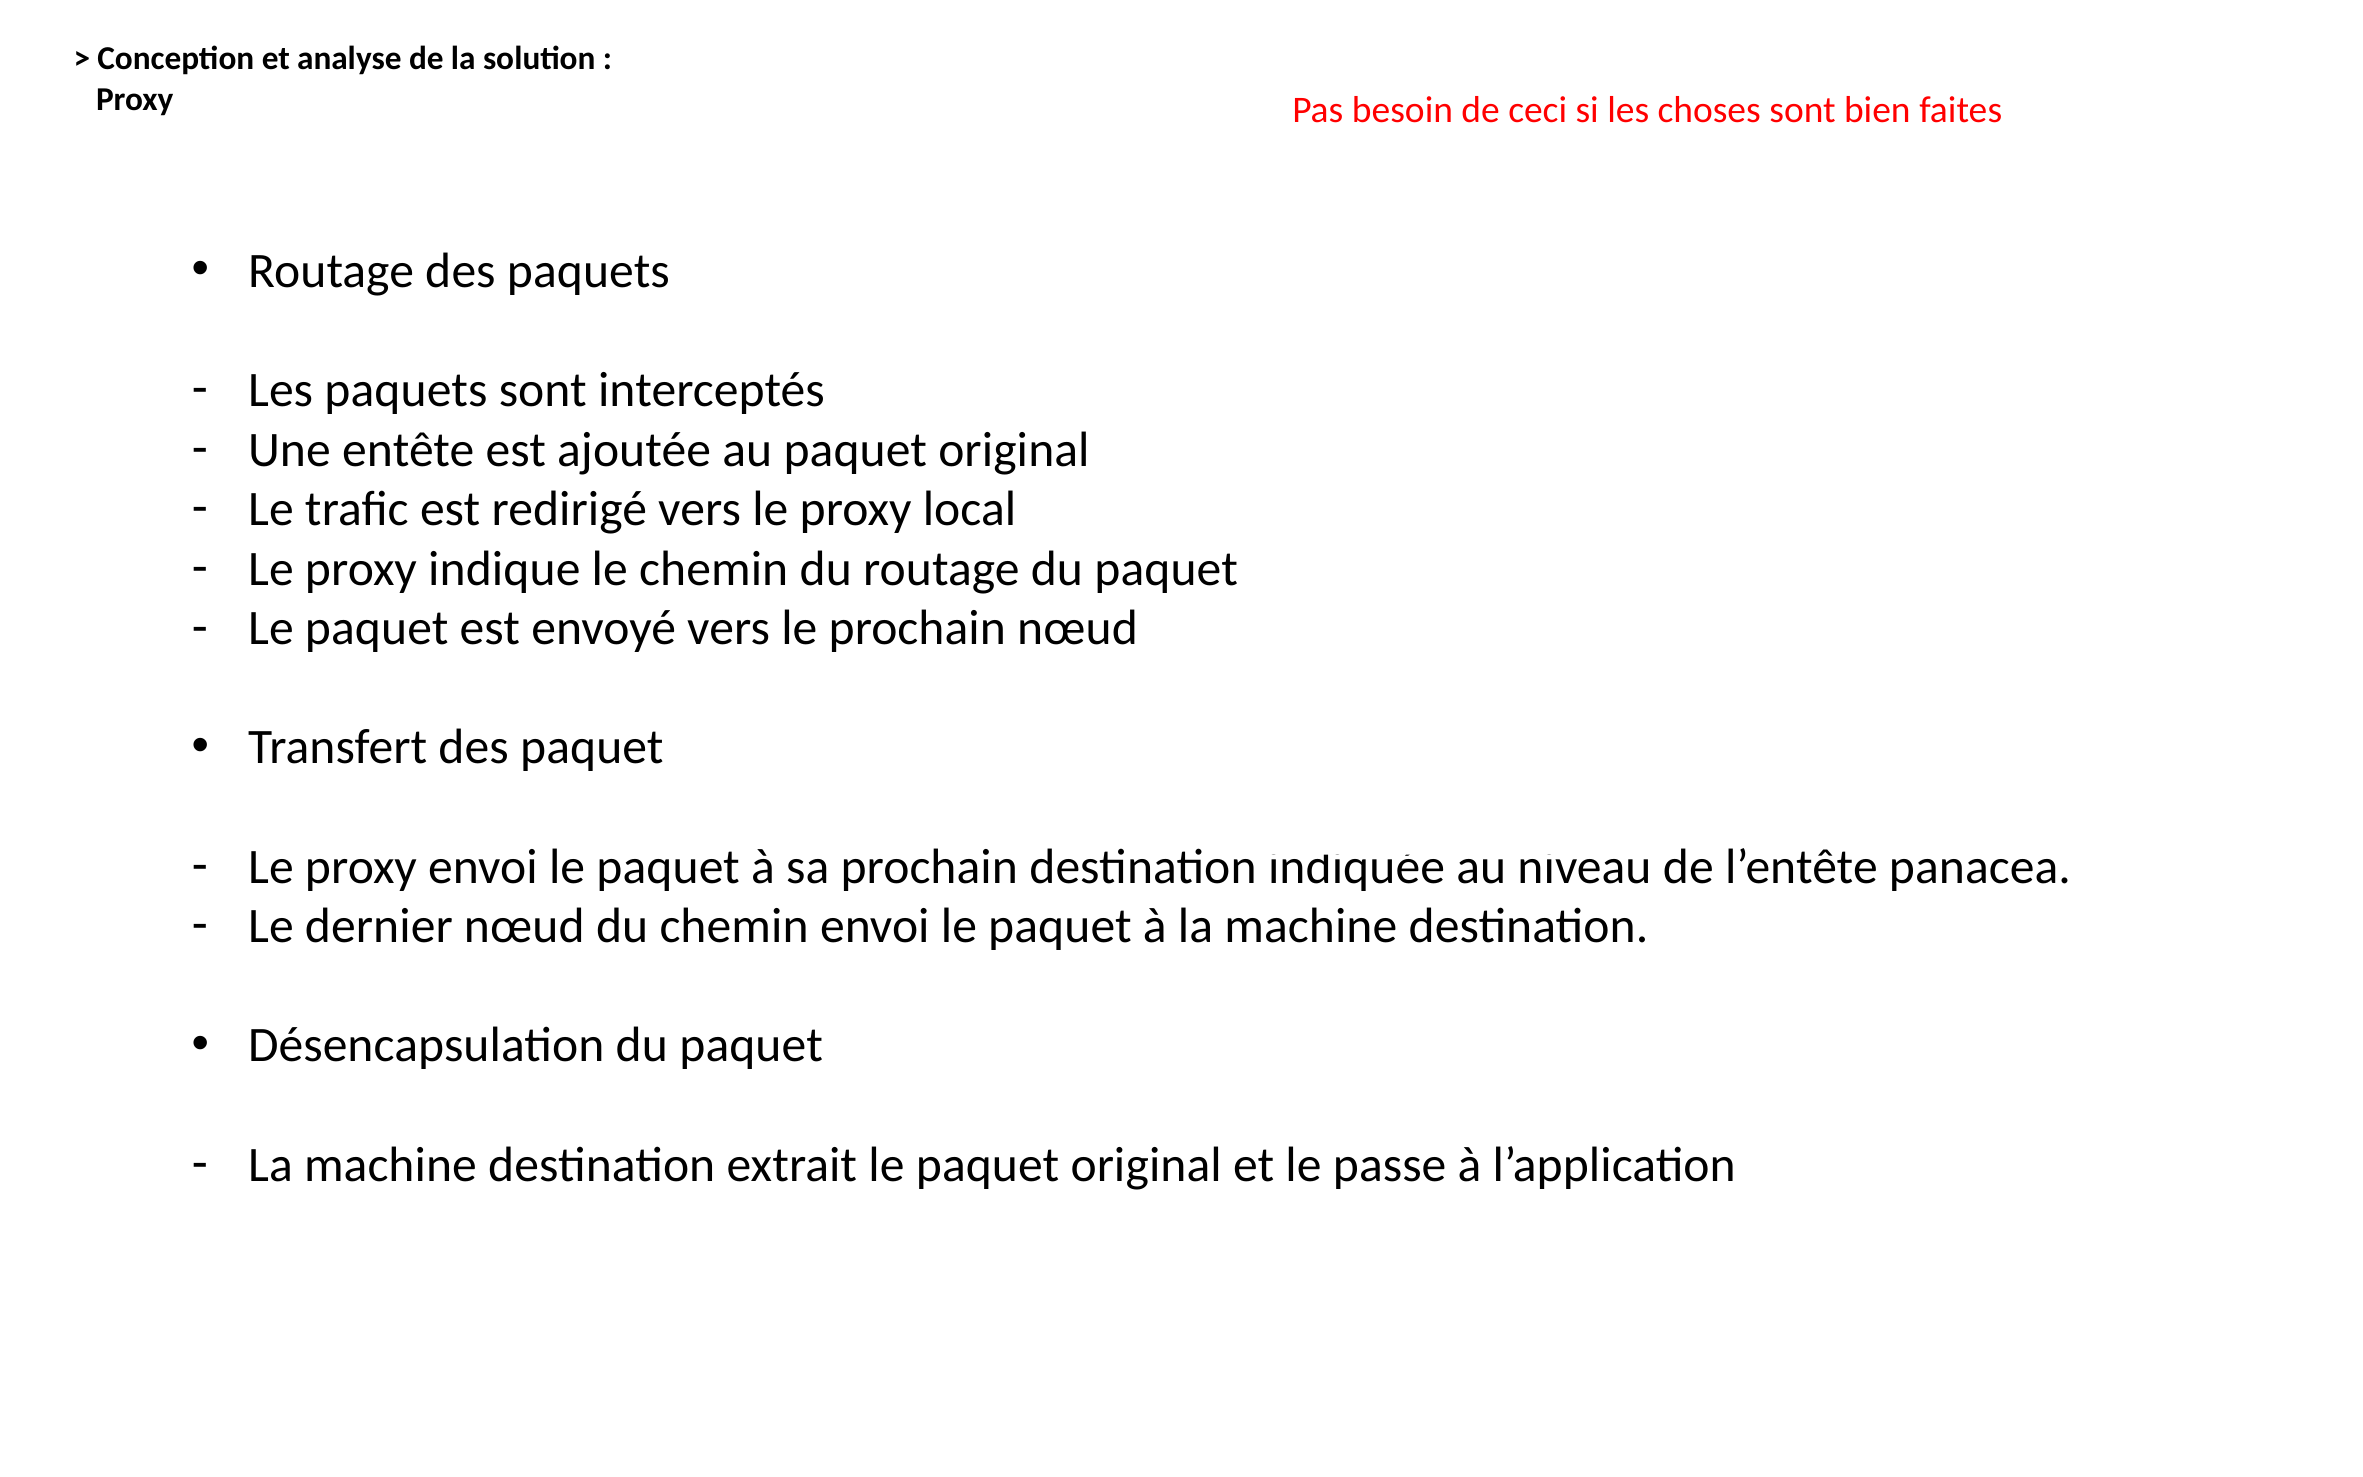

> Conception et analyse de la solution :
   Proxy
Pas besoin de ceci si les choses sont bien faites
Routage des paquets

Les paquets sont interceptés
Une entête est ajoutée au paquet original
Le trafic est redirigé vers le proxy local
Le proxy indique le chemin du routage du paquet
Le paquet est envoyé vers le prochain nœud

Transfert des paquet

Le proxy envoi le paquet à sa prochain destination indiquée au niveau de l’entête panacea.
Le dernier nœud du chemin envoi le paquet à la machine destination.

Désencapsulation du paquet

La machine destination extrait le paquet original et le passe à l’application